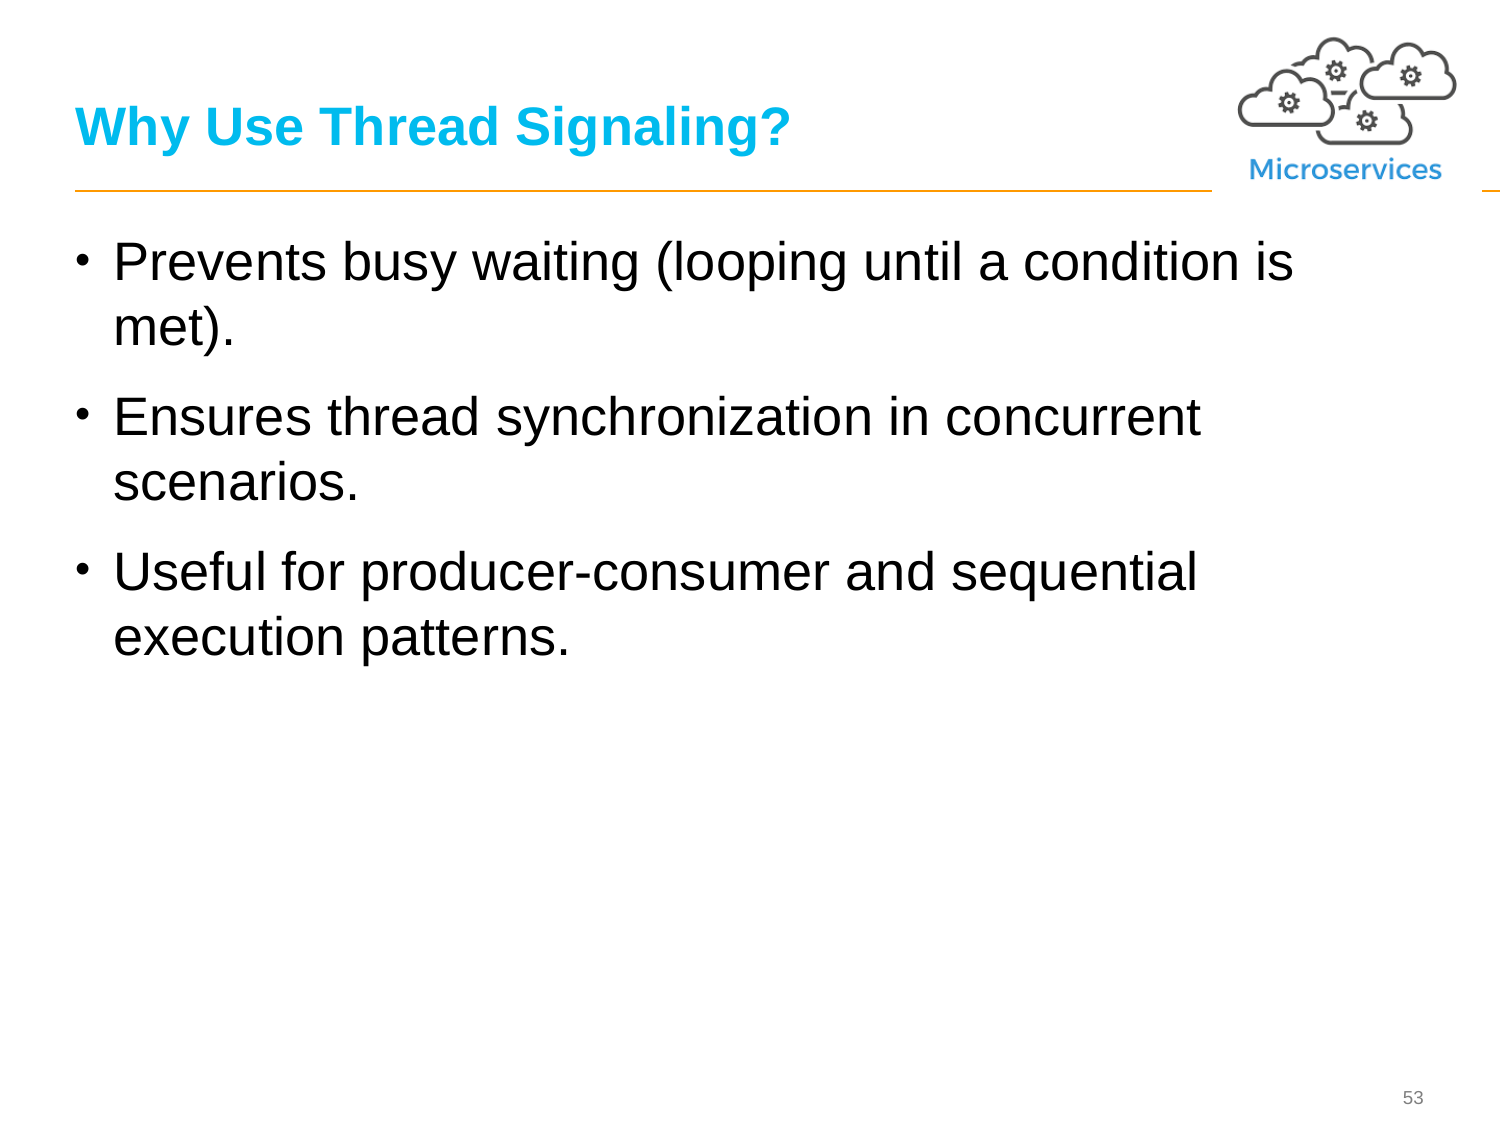

# Why Use Thread Signaling?
Prevents busy waiting (looping until a condition is met).
Ensures thread synchronization in concurrent scenarios.
Useful for producer-consumer and sequential execution patterns.